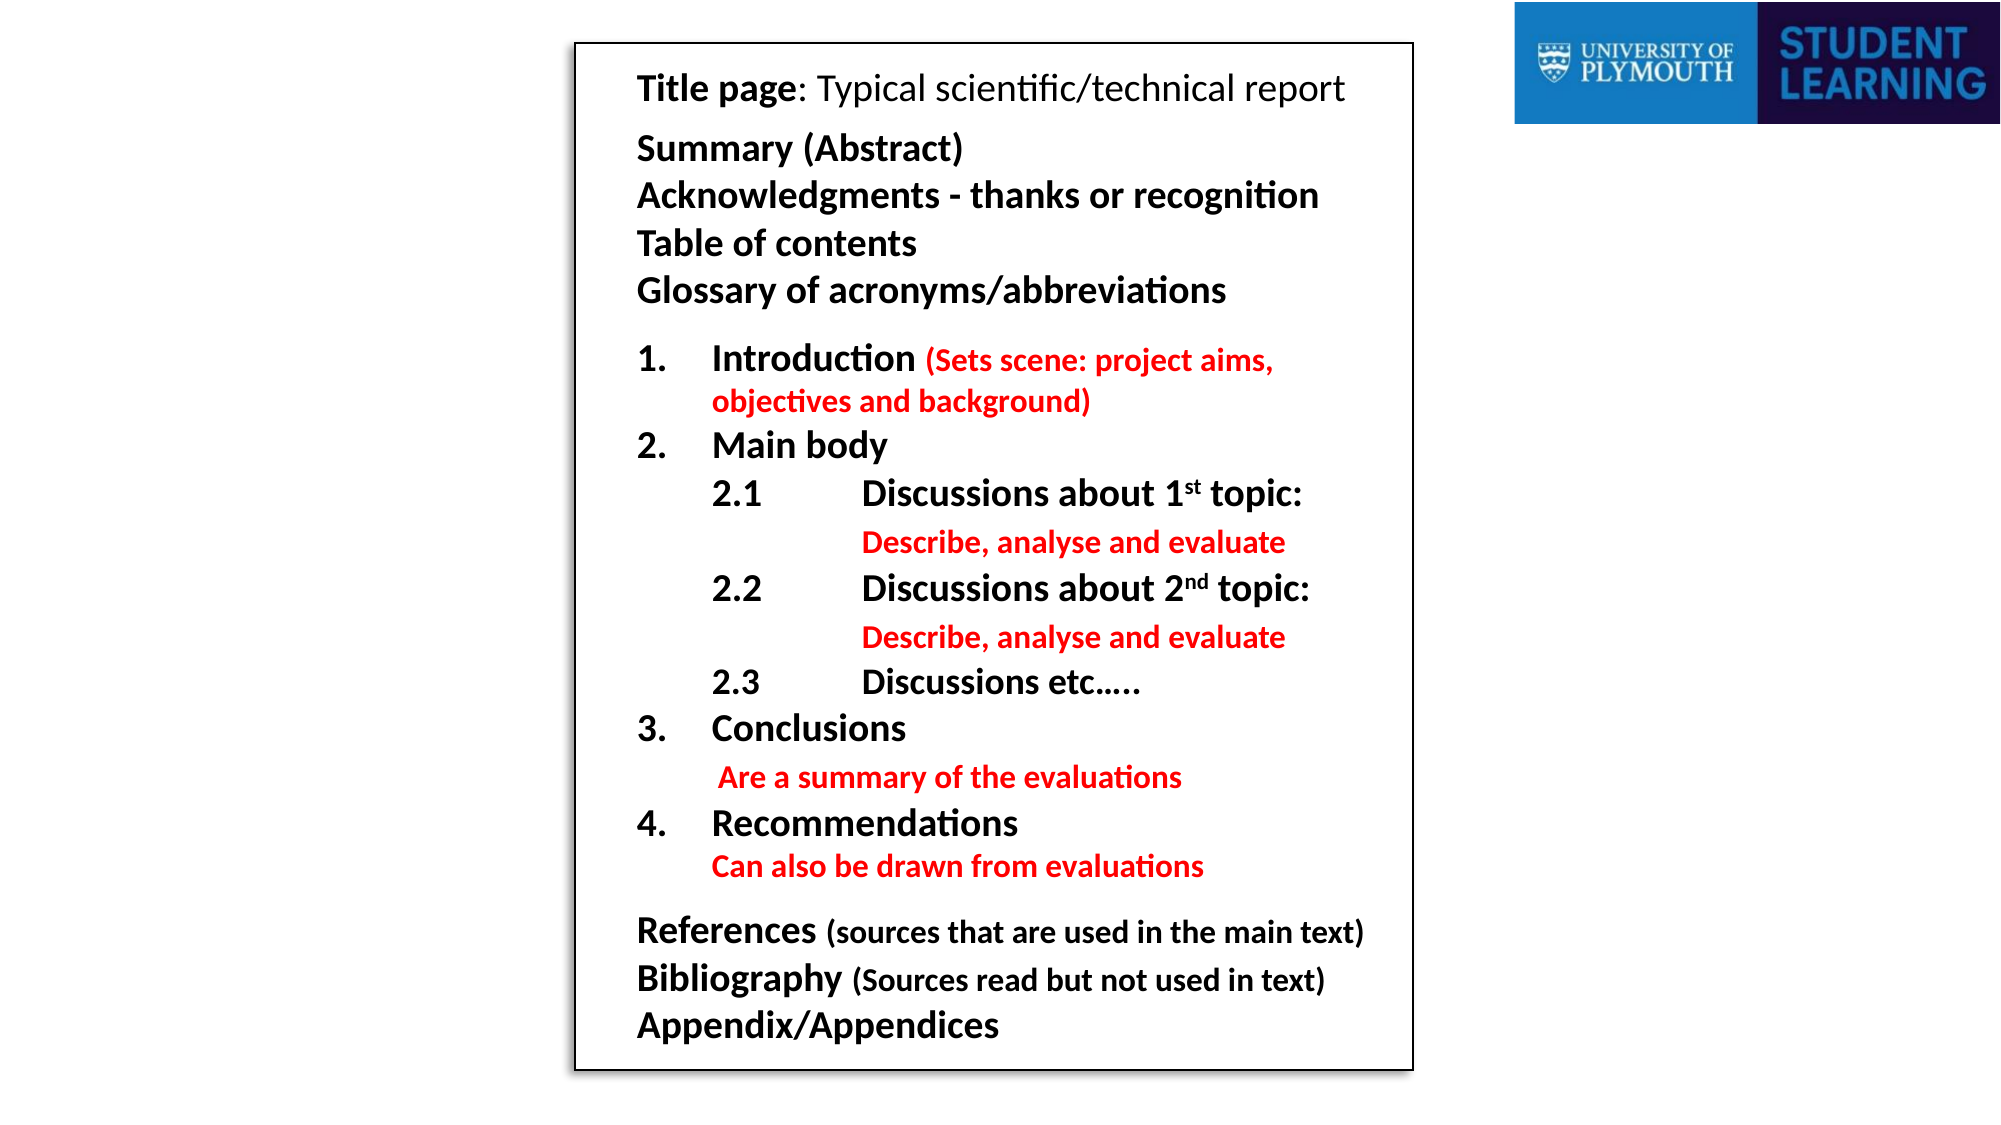

Title page: Typical scientific/technical report

Summary (Abstract)
Acknowledgments - thanks or recognition
Table of contents
Glossary of acronyms/abbreviations

Introduction (Sets scene: project aims, objectives and background)
Main body
2.1 	Discussions about 1st topic:
	Describe, analyse and evaluate
2.2 	Discussions about 2nd topic:           	Describe, analyse and evaluate
2.3 	Discussions etc…..
Conclusions
         Are a summary of the evaluations
Recommendations
Can also be drawn from evaluations

References (sources that are used in the main text)
Bibliography (Sources read but not used in text)
Appendix/Appendices